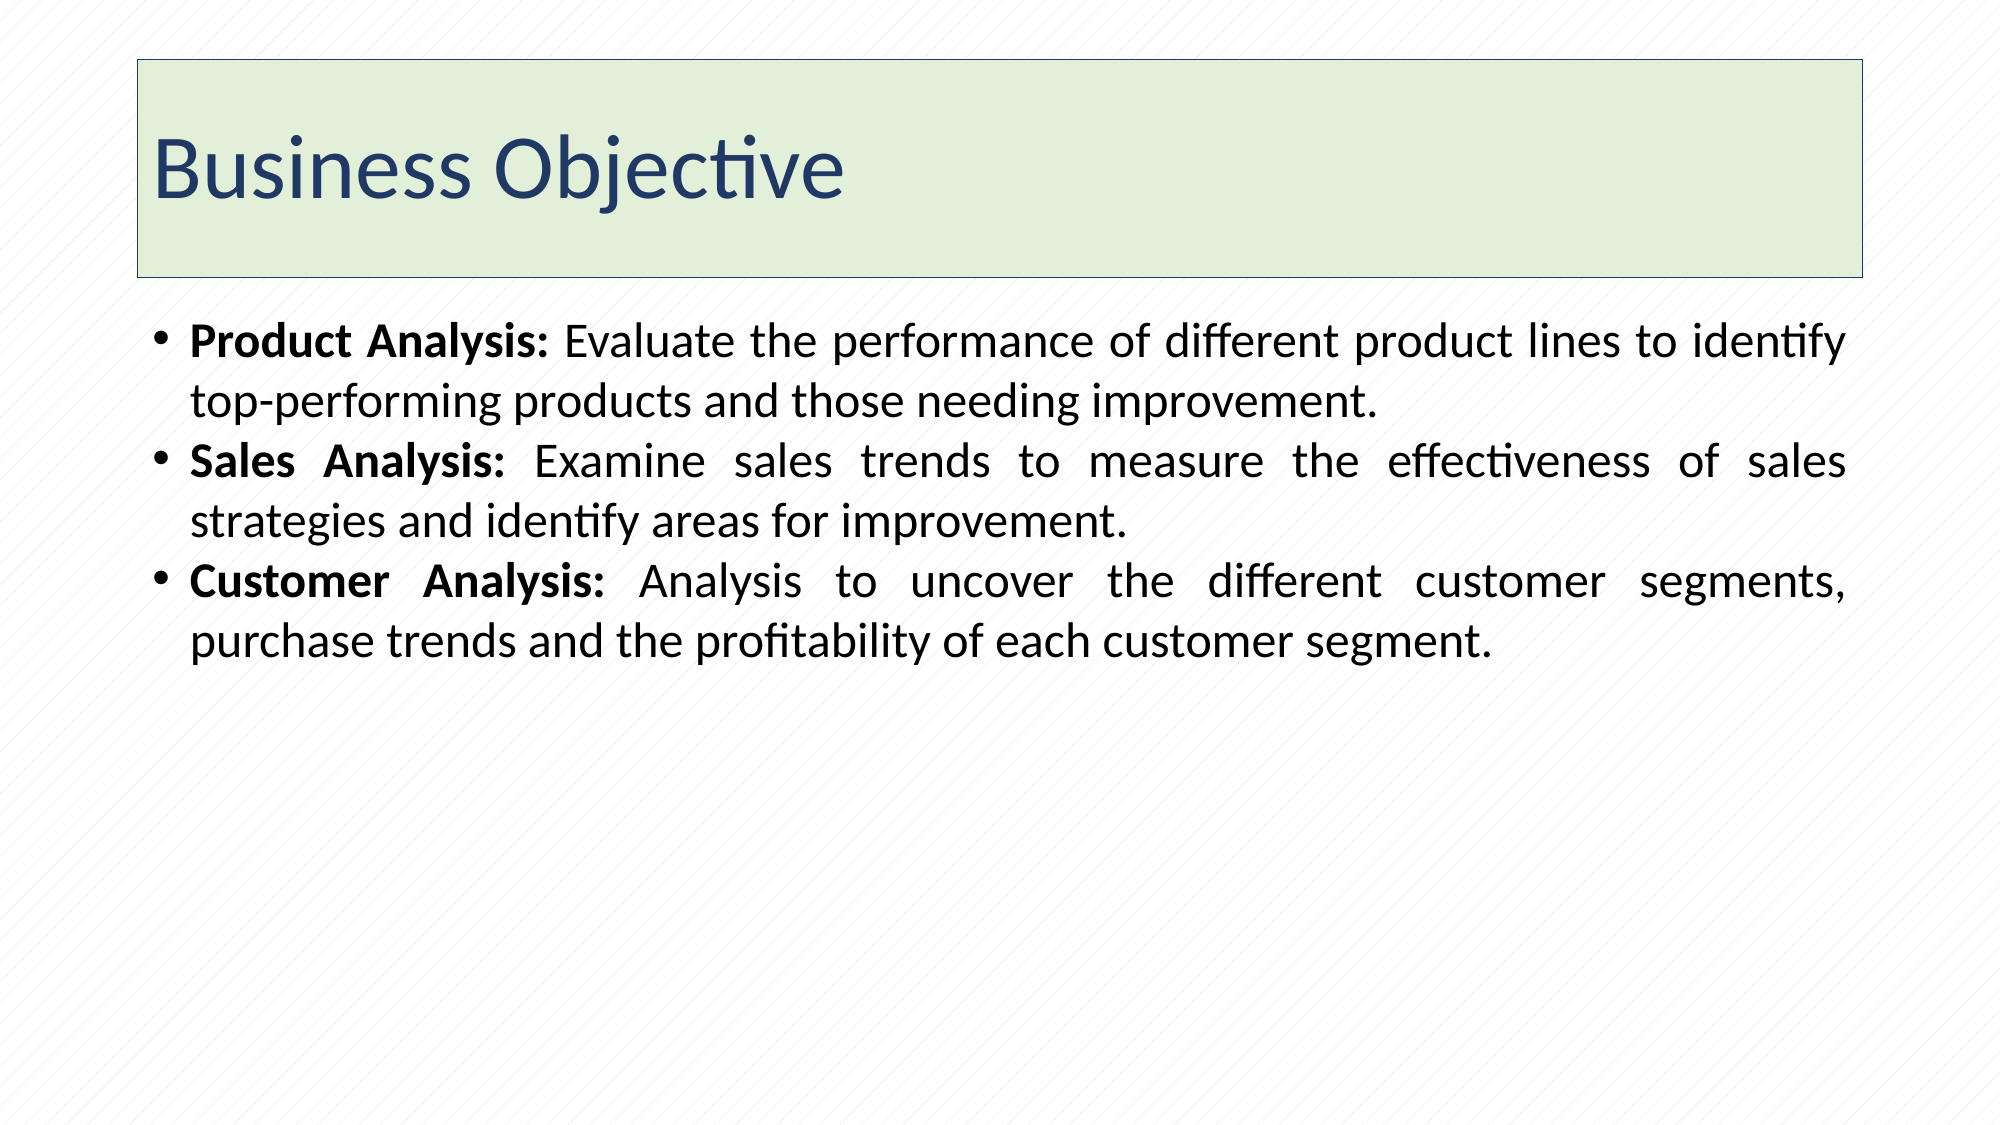

# Business Objective
Product Analysis: Evaluate the performance of different product lines to identify top-performing products and those needing improvement.
Sales Analysis: Examine sales trends to measure the effectiveness of sales strategies and identify areas for improvement.
Customer Analysis: Analysis to uncover the different customer segments, purchase trends and the profitability of each customer segment.